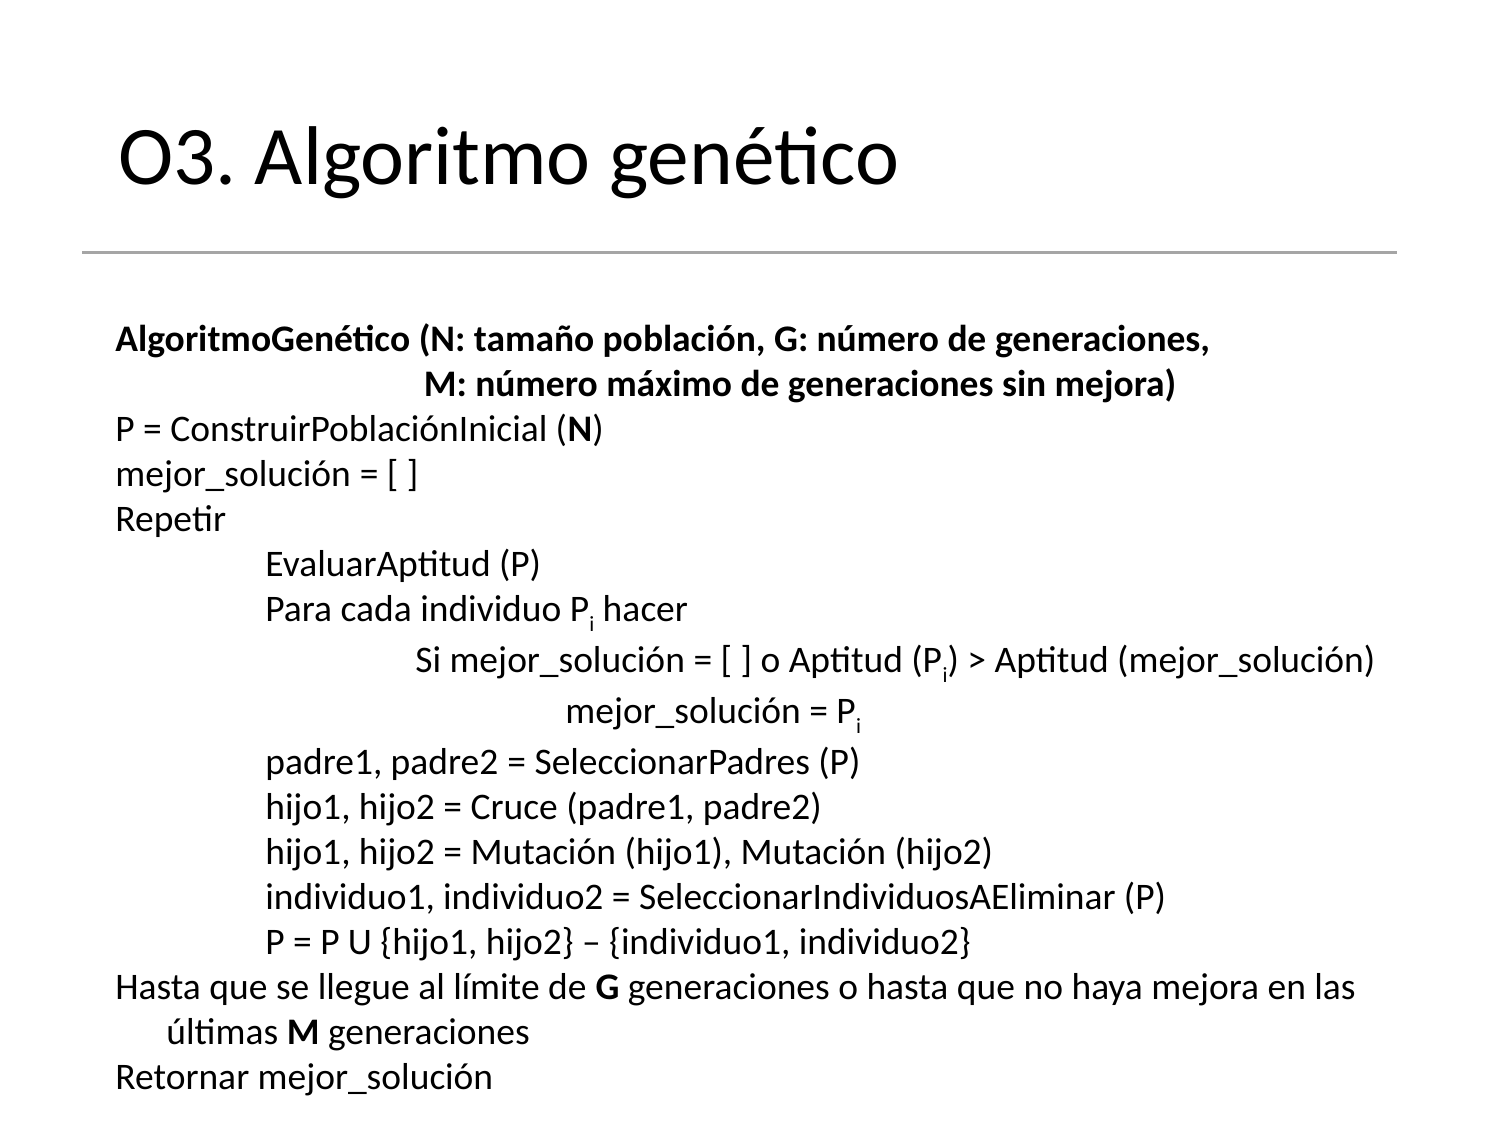

# O3. Algoritmo genético
AlgoritmoGenético (N: tamaño población, G: número de generaciones,
		 M: número máximo de generaciones sin mejora)
P = ConstruirPoblaciónInicial (N)
mejor_solución = [ ]
Repetir
 	EvaluarAptitud (P)
 	Para cada individuo Pi hacer
 		Si mejor_solución = [ ] o Aptitud (Pi) > Aptitud (mejor_solución)
 			mejor_solución = Pi
 	padre1, padre2 = SeleccionarPadres (P)
 	hijo1, hijo2 = Cruce (padre1, padre2)
 	hijo1, hijo2 = Mutación (hijo1), Mutación (hijo2)
 	individuo1, individuo2 = SeleccionarIndividuosAEliminar (P)
 	P = P U {hijo1, hijo2} – {individuo1, individuo2}
Hasta que se llegue al límite de G generaciones o hasta que no haya mejora en las
      últimas M generaciones
Retornar mejor_solución